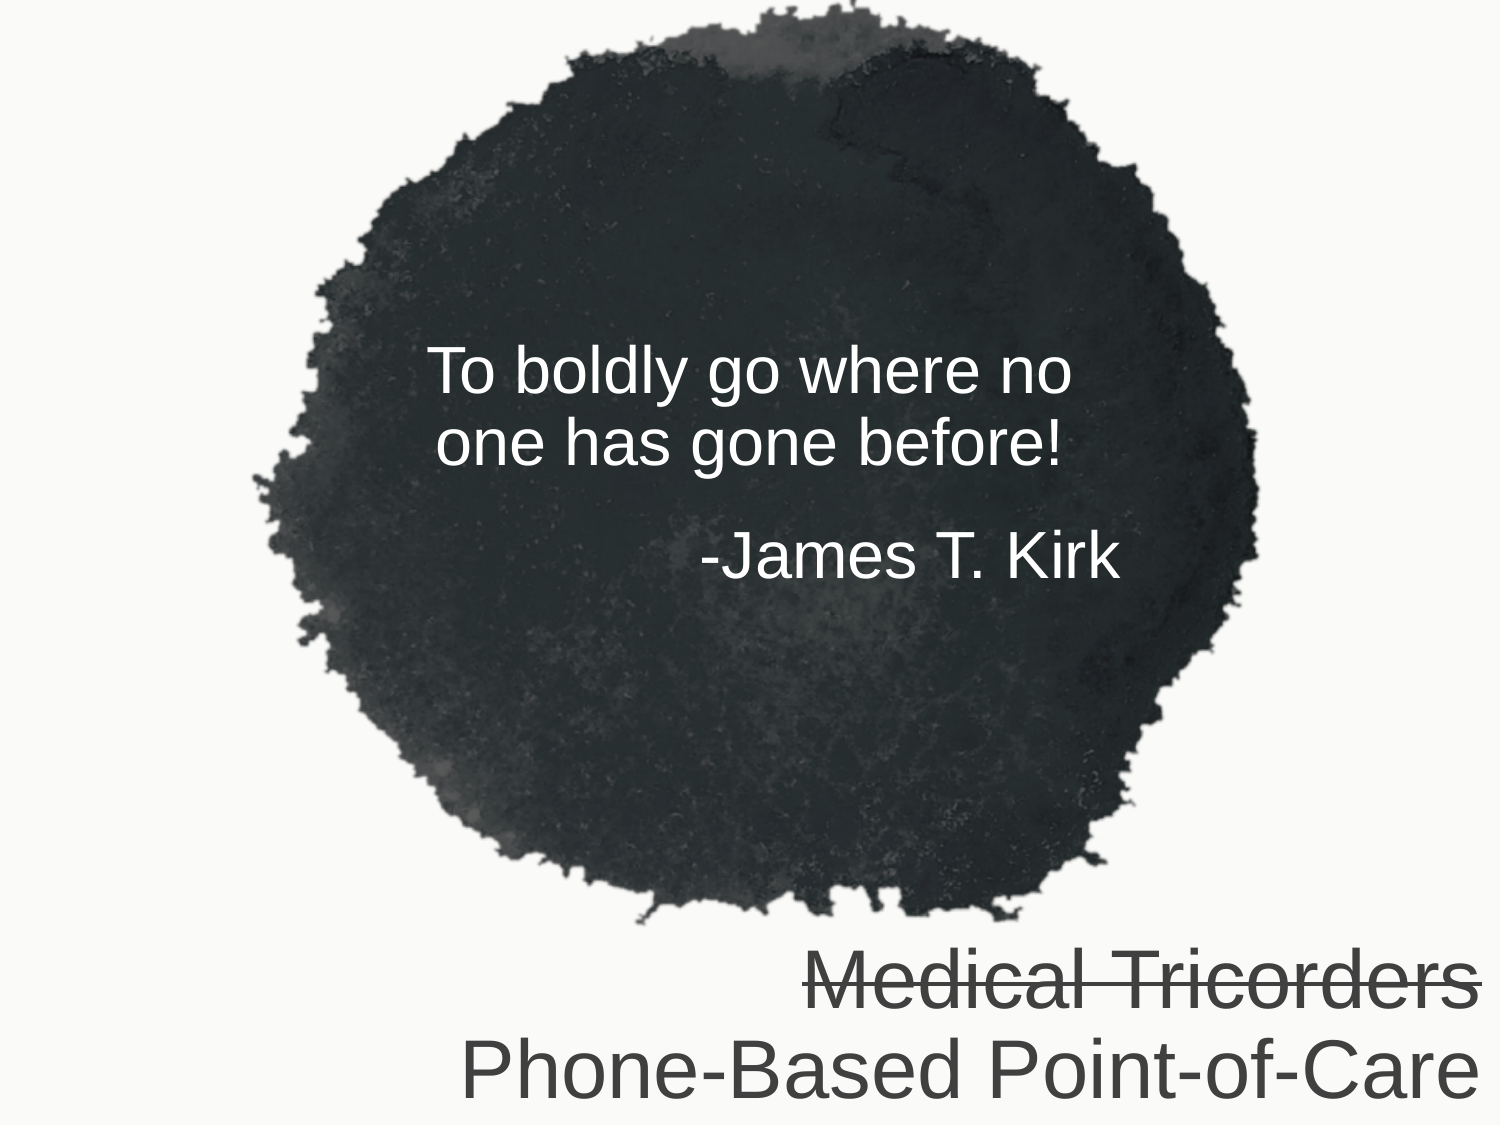

To boldly go where no one has gone before!
-James T. Kirk
# Medical Tricorders Phone-Based Point-of-Care Testing